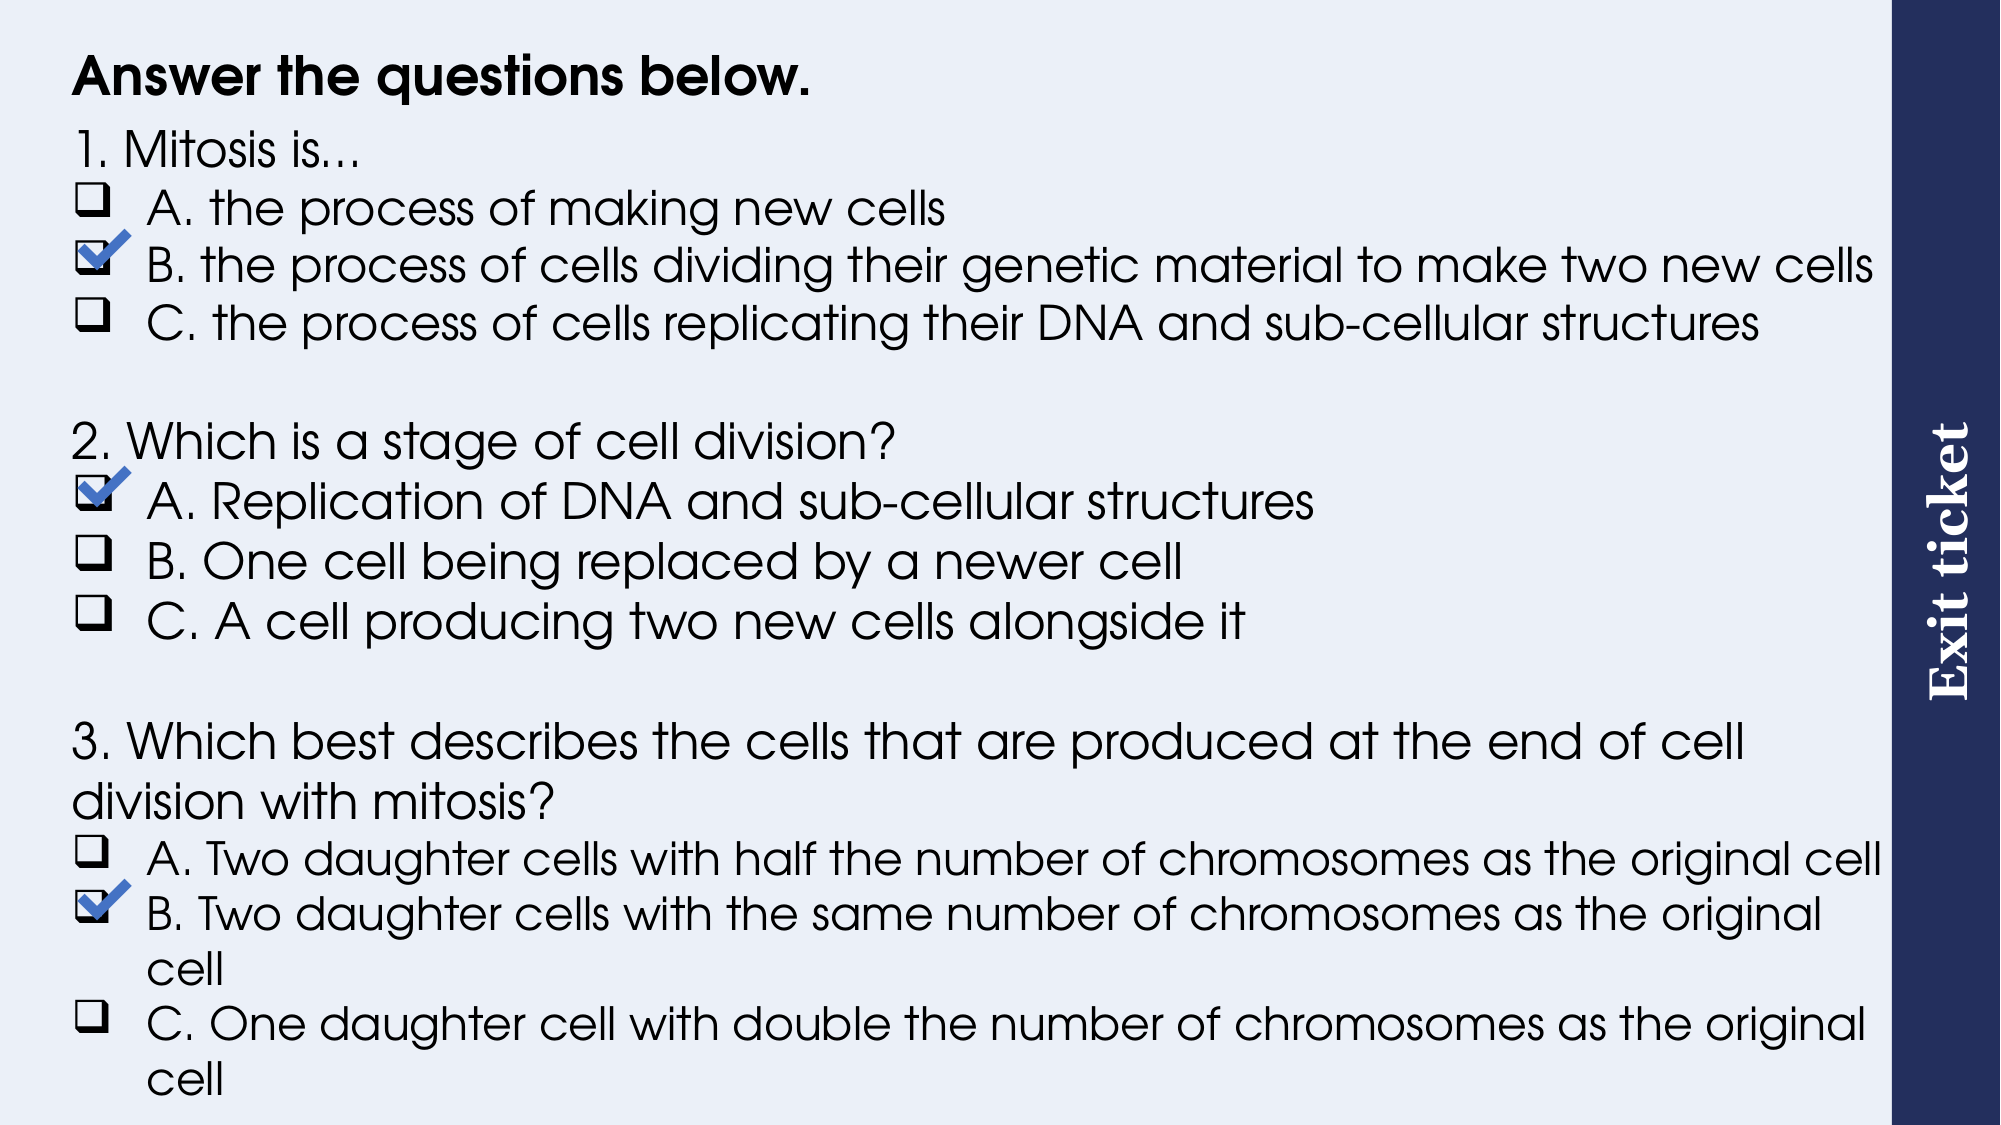

# Answer the questions below.
1. Mitosis is…
A. the process of making new cells
B. the process of cells dividing their genetic material to make two new cells
C. the process of cells replicating their DNA and sub-cellular structures

2. Which is a stage of cell division?
A. Replication of DNA and sub-cellular structures
B. One cell being replaced by a newer cell
C. A cell producing two new cells alongside it

3. Which best describes the cells that are produced at the end of cell division with mitosis?
A. Two daughter cells with half the number of chromosomes as the original cell
B. Two daughter cells with the same number of chromosomes as the original cell
C. One daughter cell with double the number of chromosomes as the original cell

✓
✓
✓